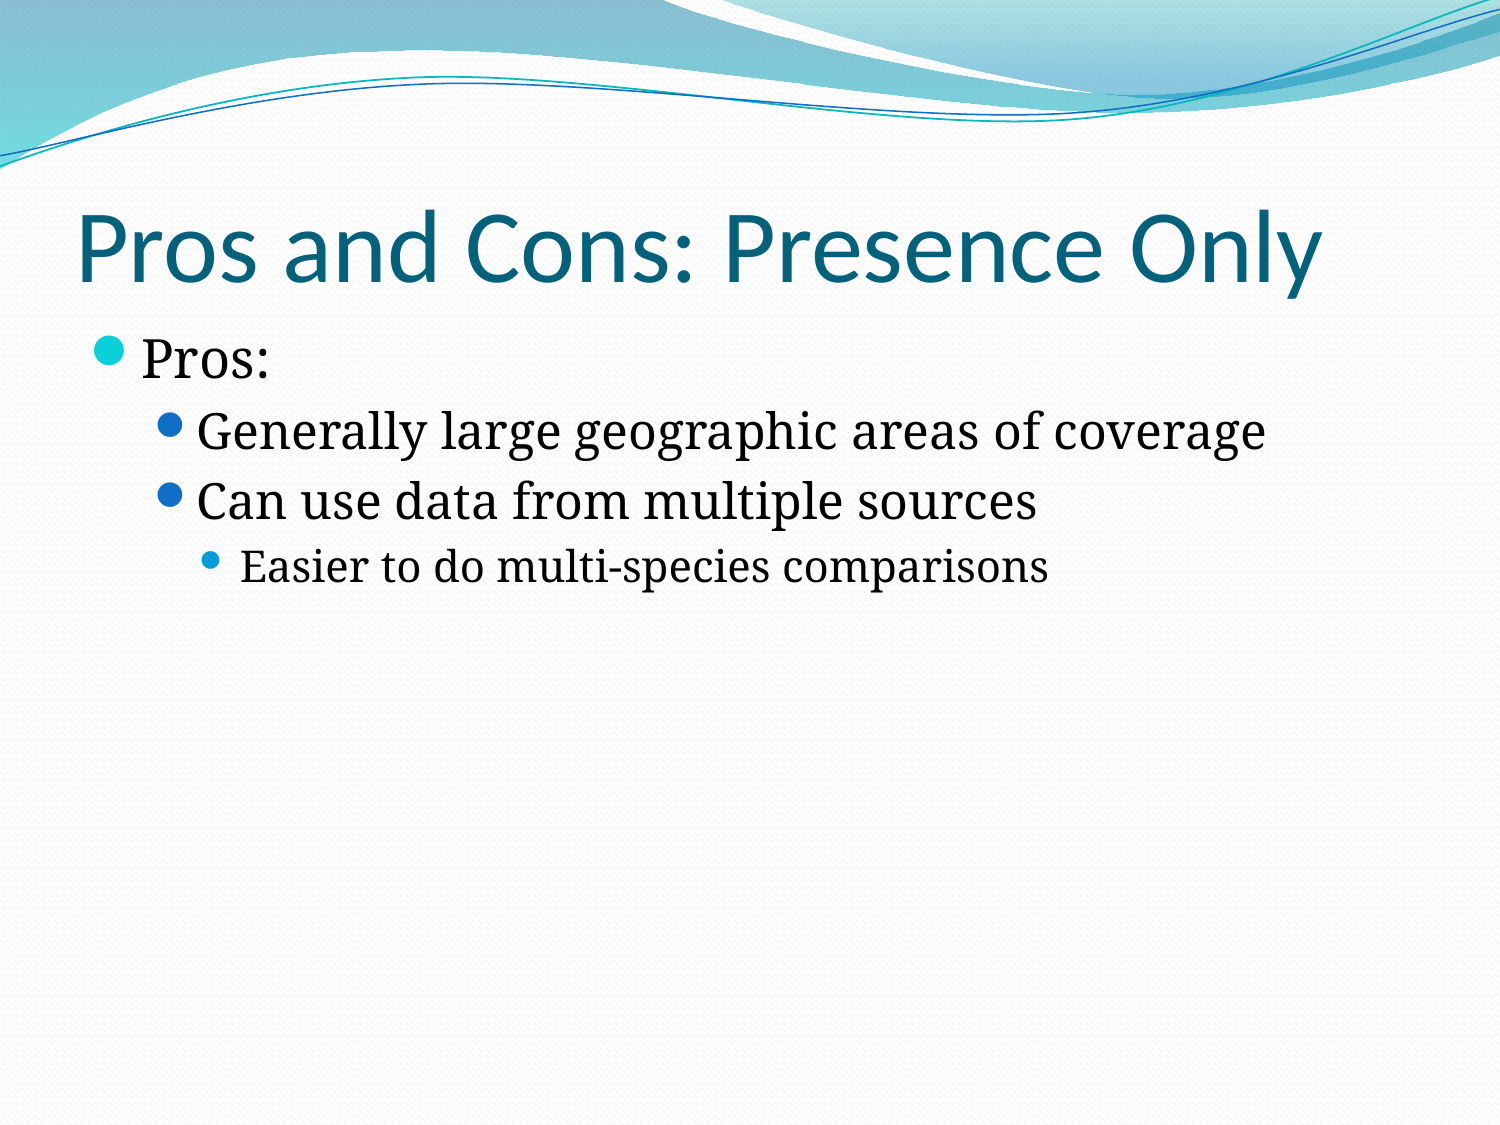

# Pros and Cons: Presence Only
Pros:
Generally large geographic areas of coverage
Can use data from multiple sources
Easier to do multi-species comparisons